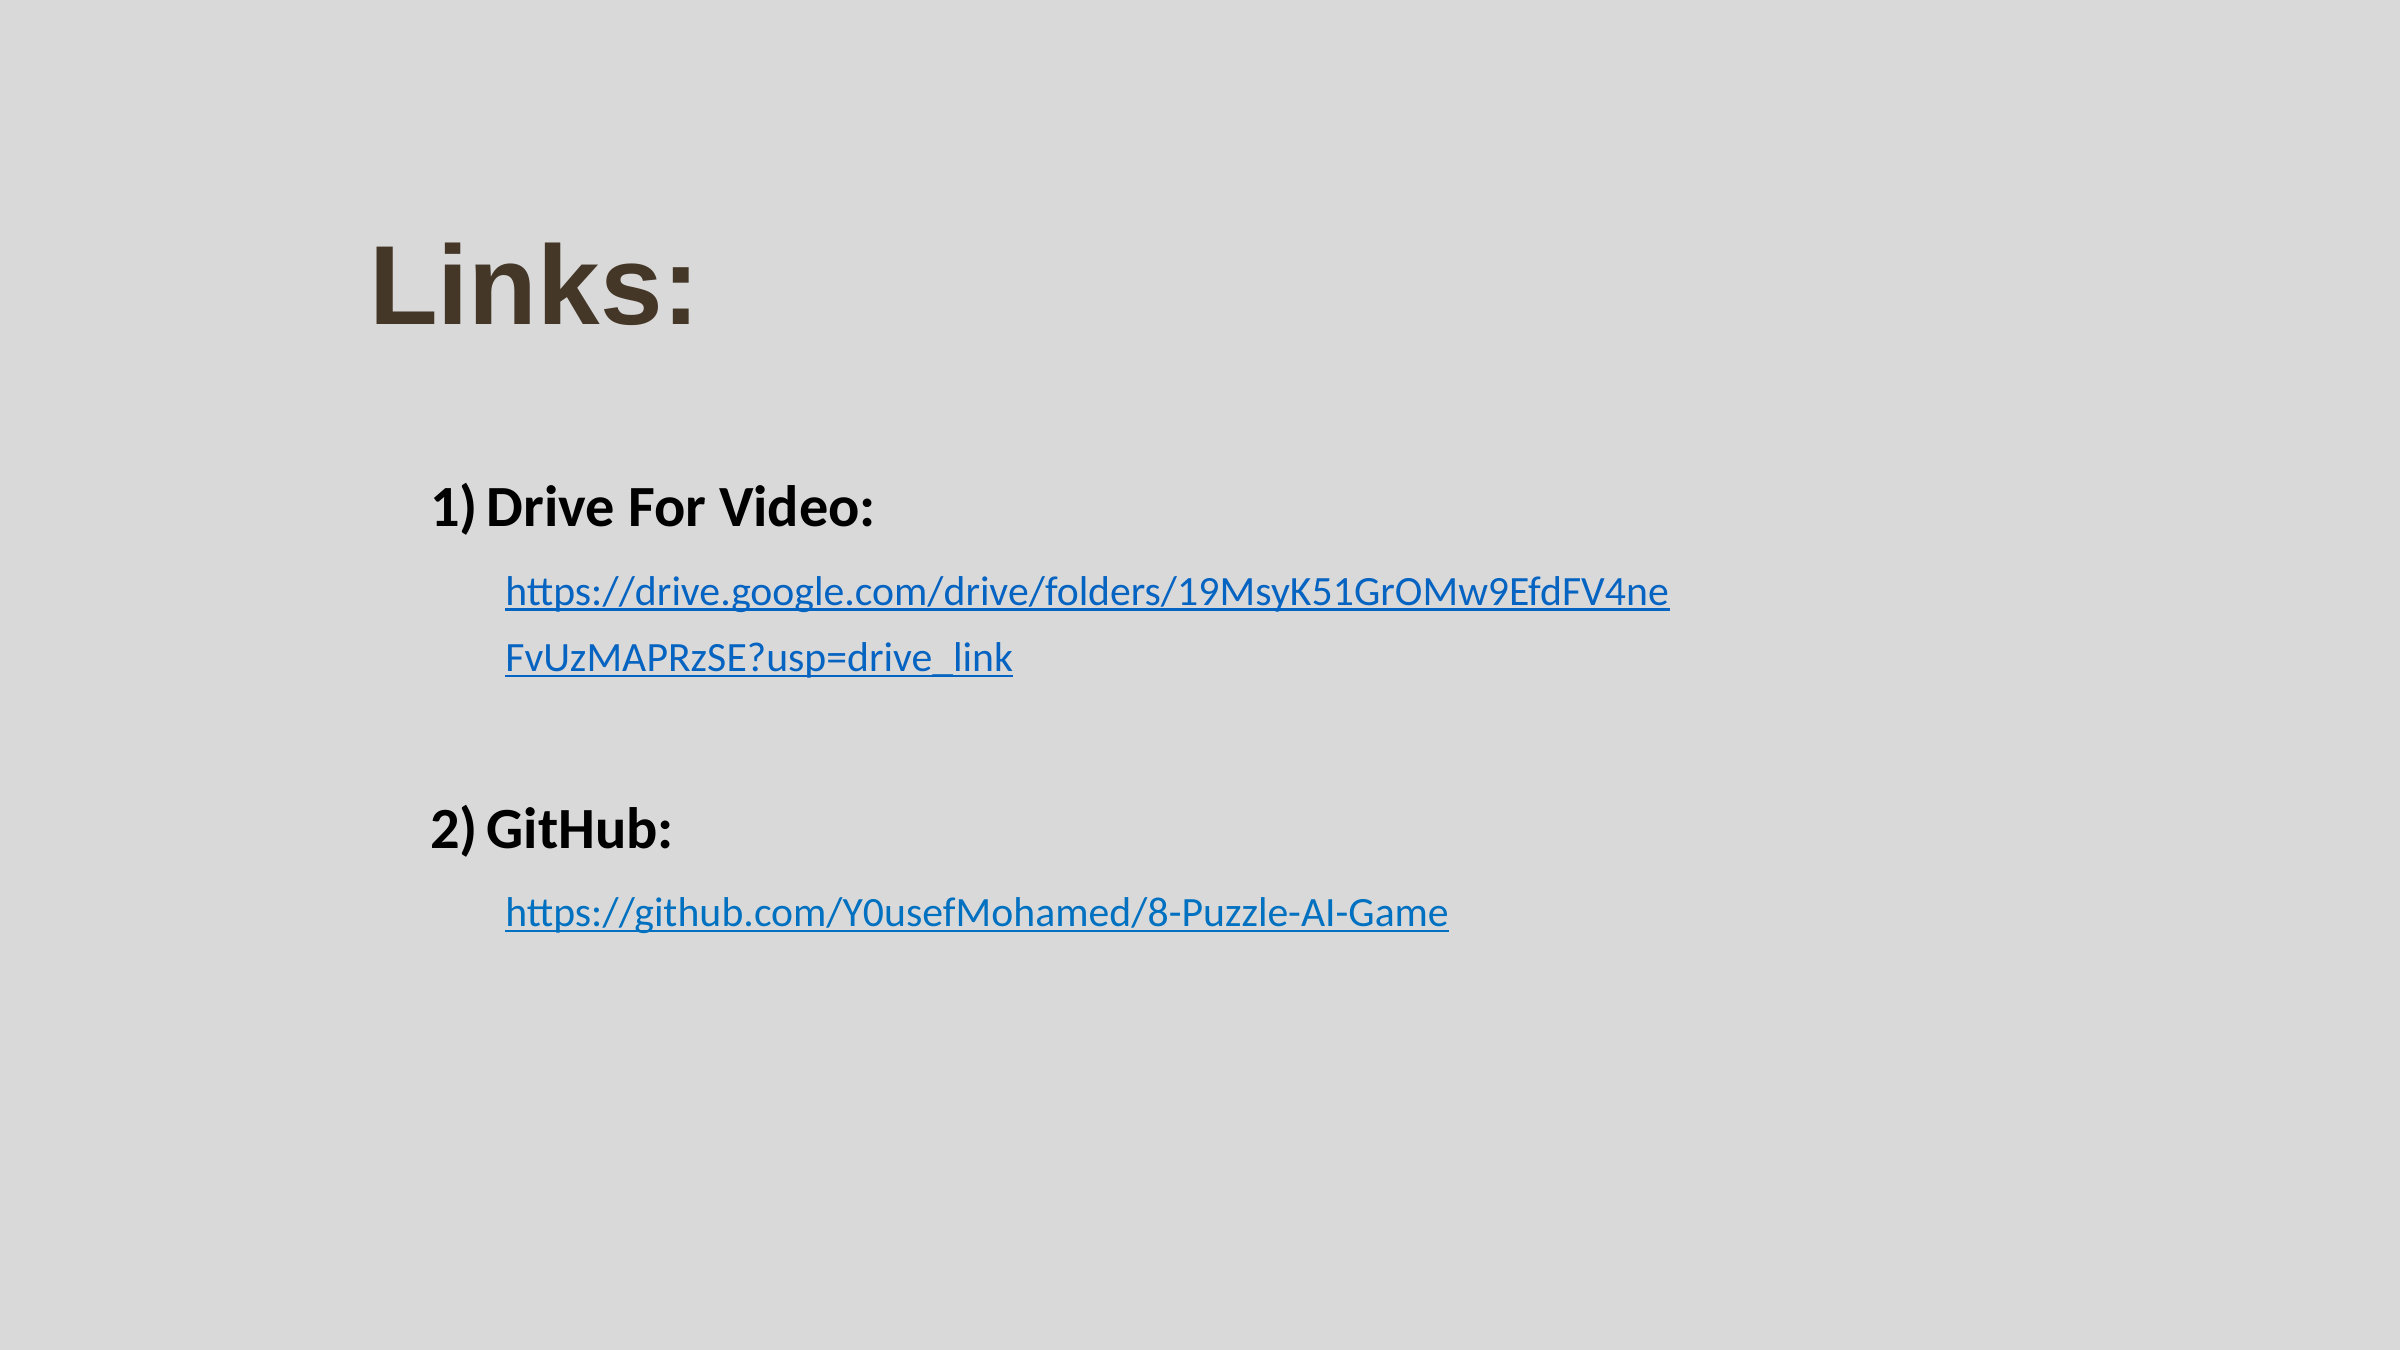

Links:
Drive For Video:
https://drive.google.com/drive/folders/19MsyK51GrOMw9EfdFV4neFvUzMAPRzSE?usp=drive_link

GitHub:
https://github.com/Y0usefMohamed/8-Puzzle-AI-Game